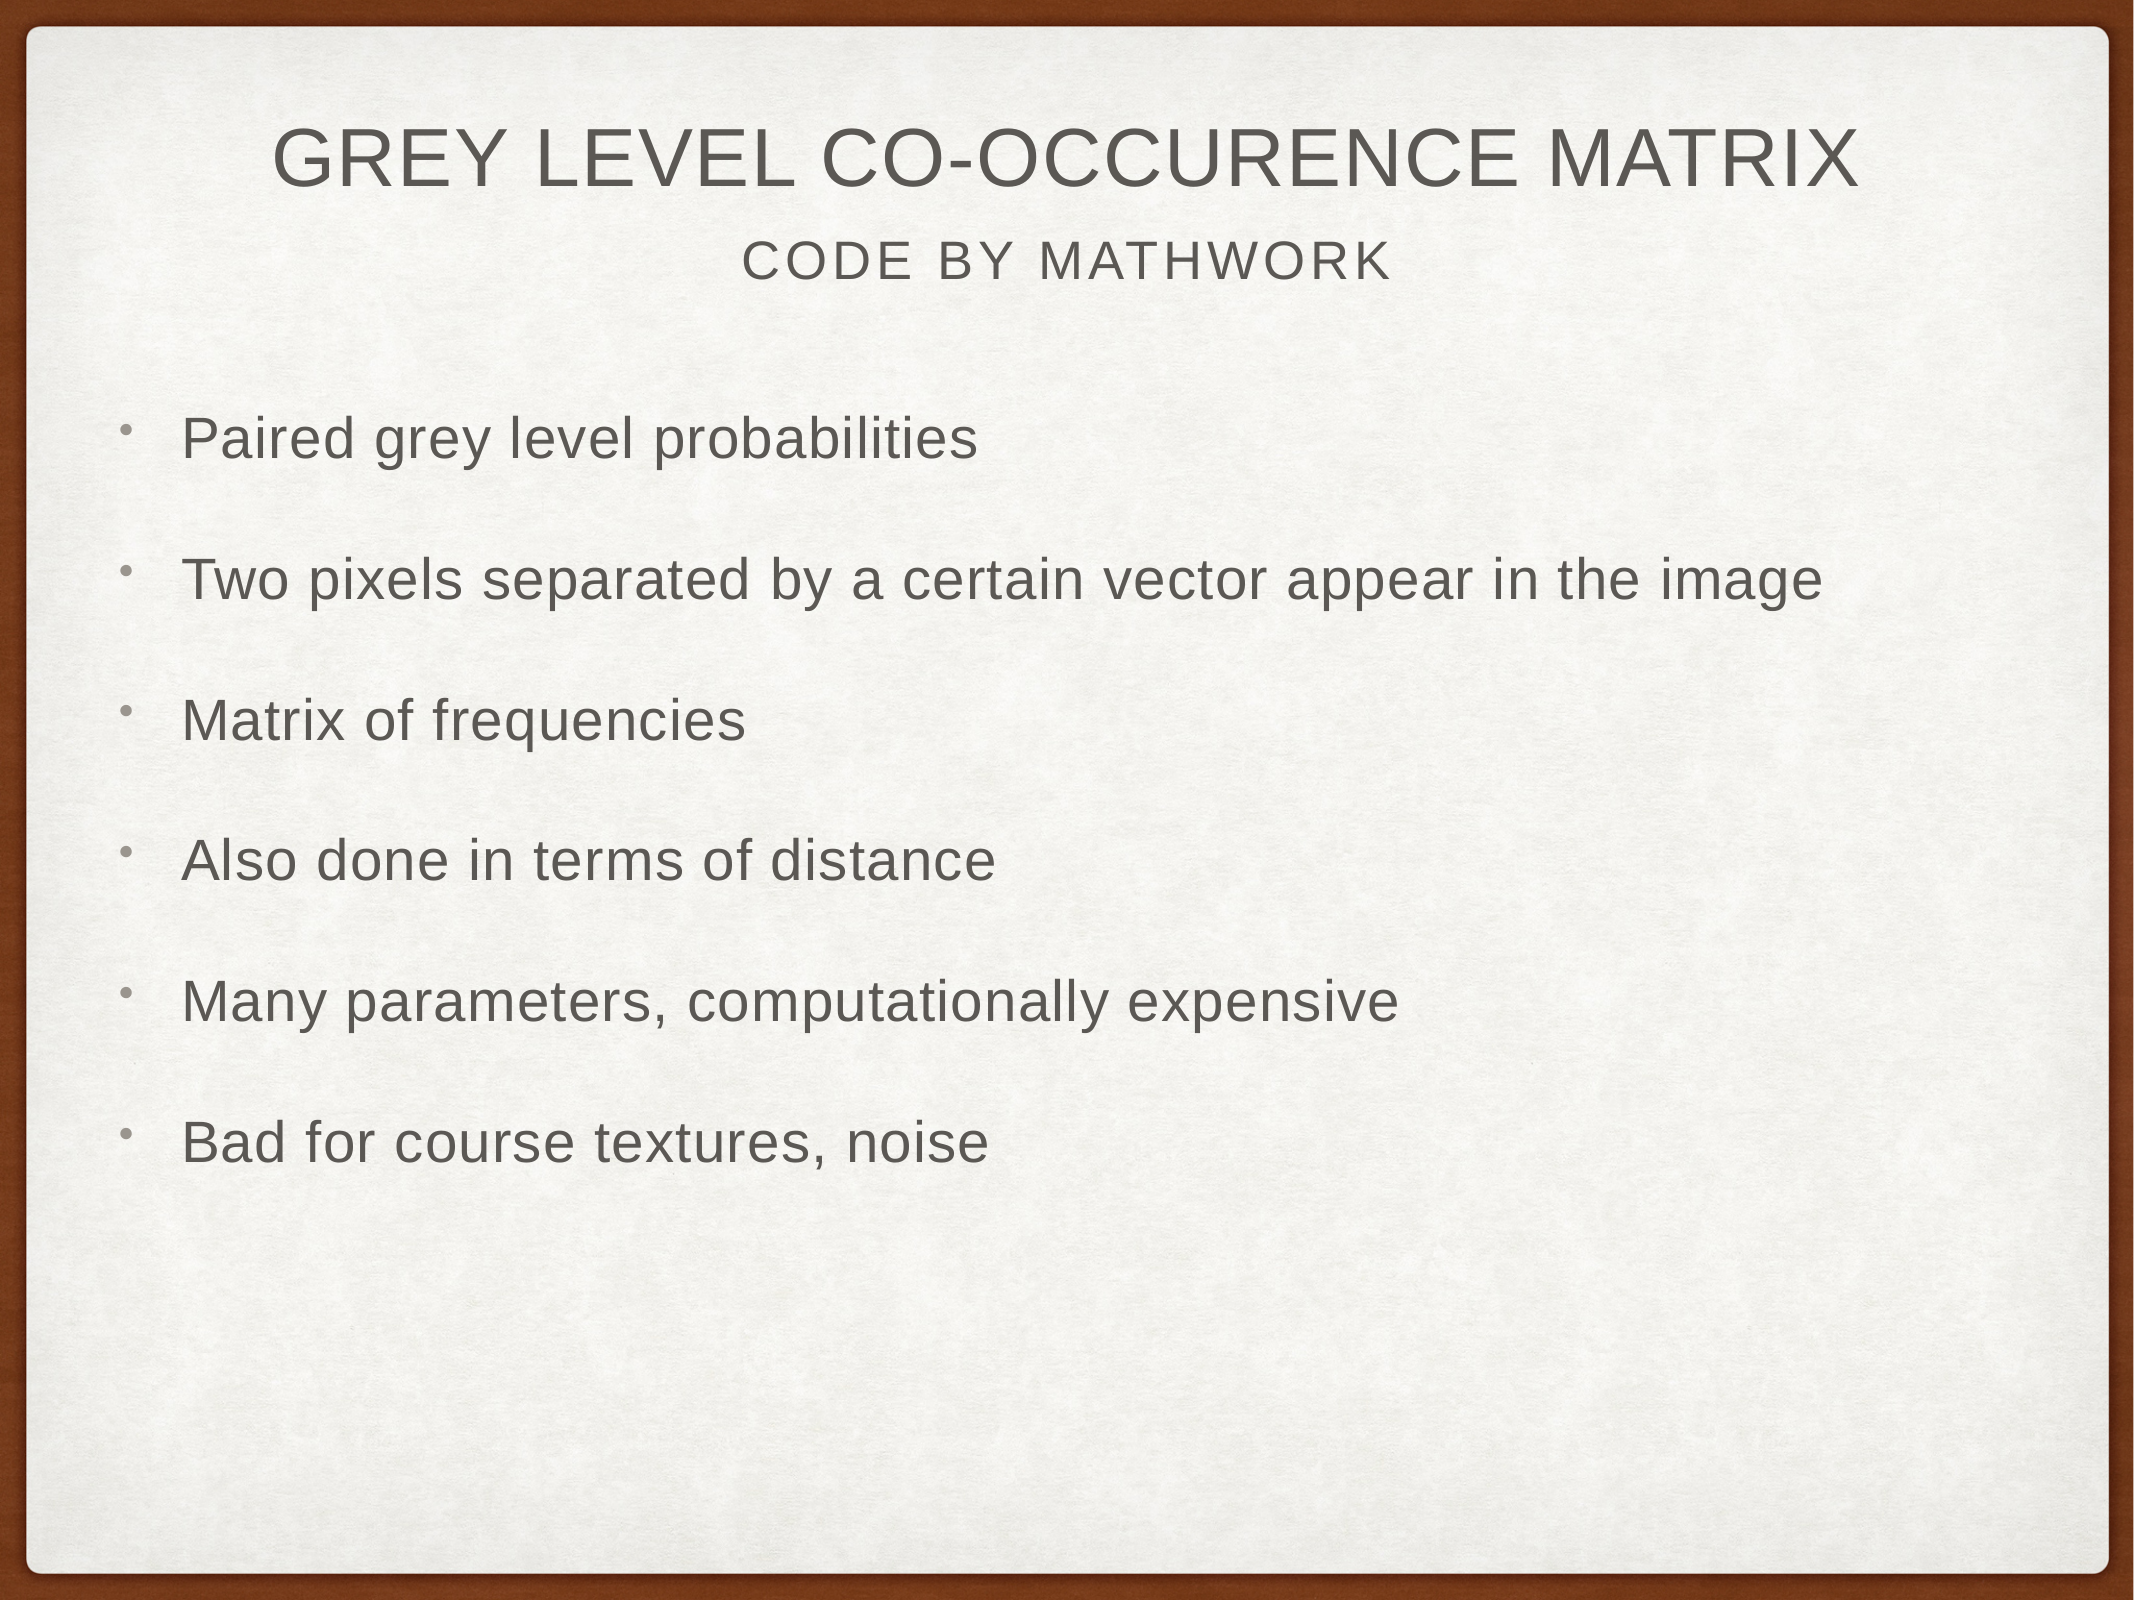

# Grey level Co-occurence Matrix
code by mathwork
Paired grey level probabilities
Two pixels separated by a certain vector appear in the image
Matrix of frequencies
Also done in terms of distance
Many parameters, computationally expensive
Bad for course textures, noise